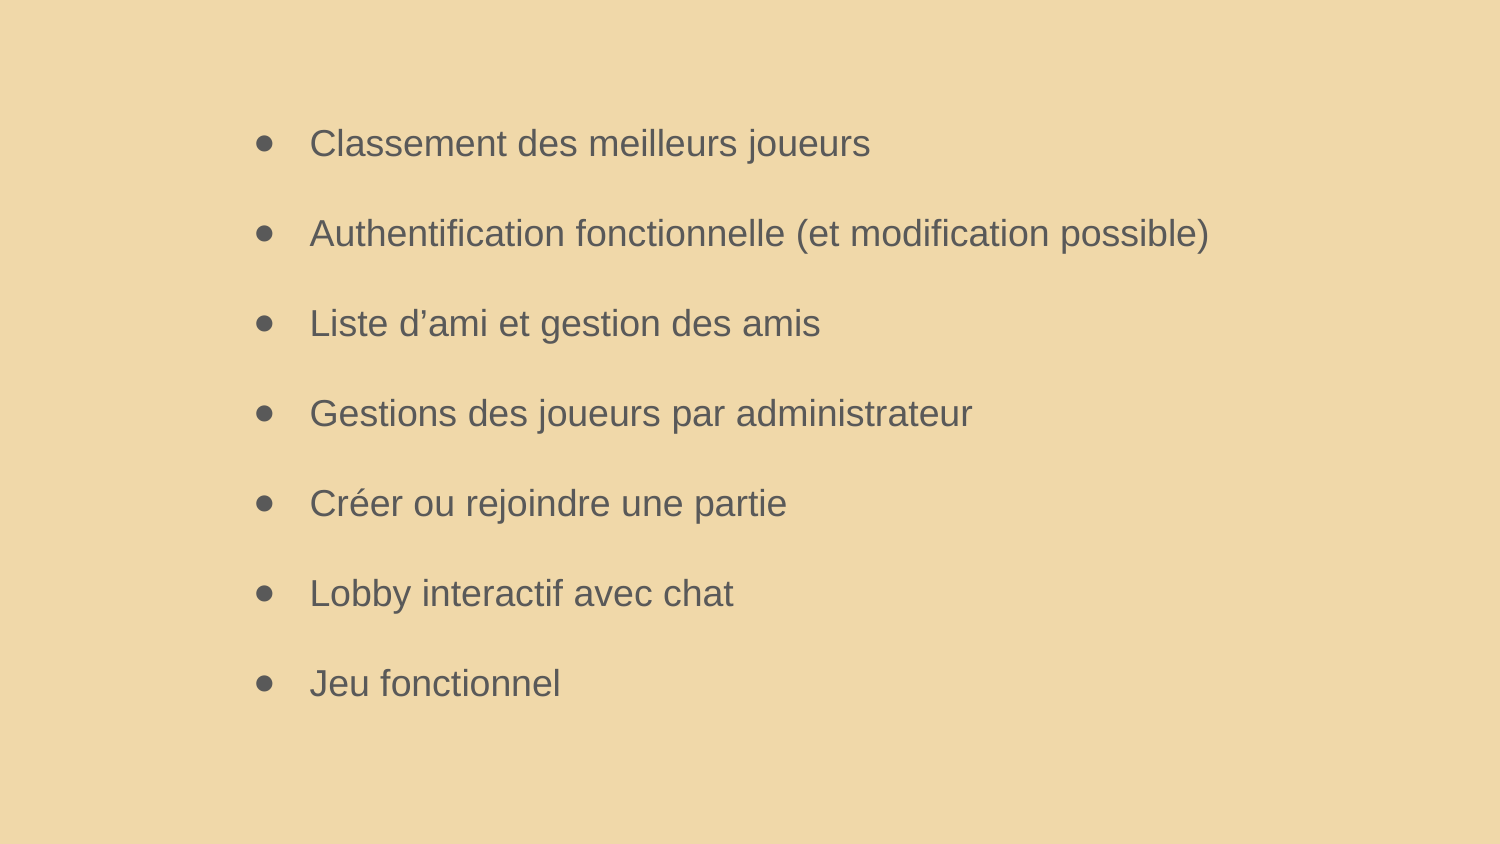

Classement des meilleurs joueurs

Authentification fonctionnelle (et modification possible)

Liste d’ami et gestion des amis

Gestions des joueurs par administrateur

Créer ou rejoindre une partie

Lobby interactif avec chat

Jeu fonctionnel